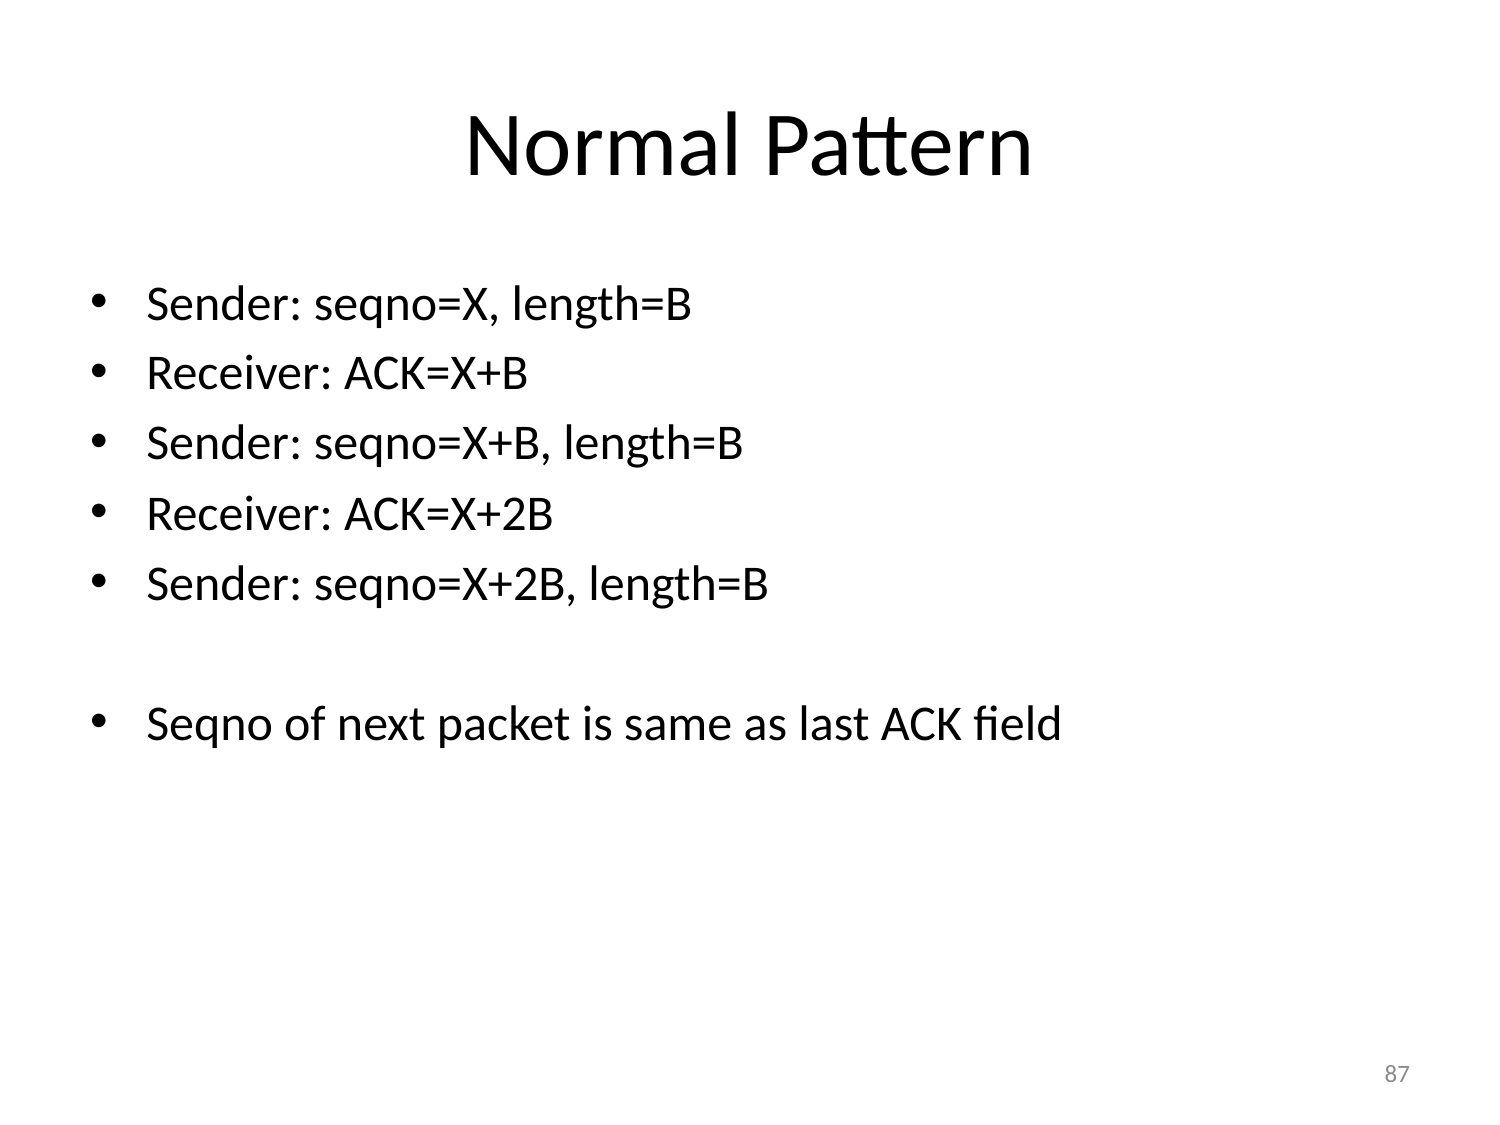

# Normal Pattern
Sender: seqno=X, length=B
Receiver: ACK=X+B
Sender: seqno=X+B, length=B
Receiver: ACK=X+2B
Sender: seqno=X+2B, length=B

Seqno of next packet is same as last ACK field

87